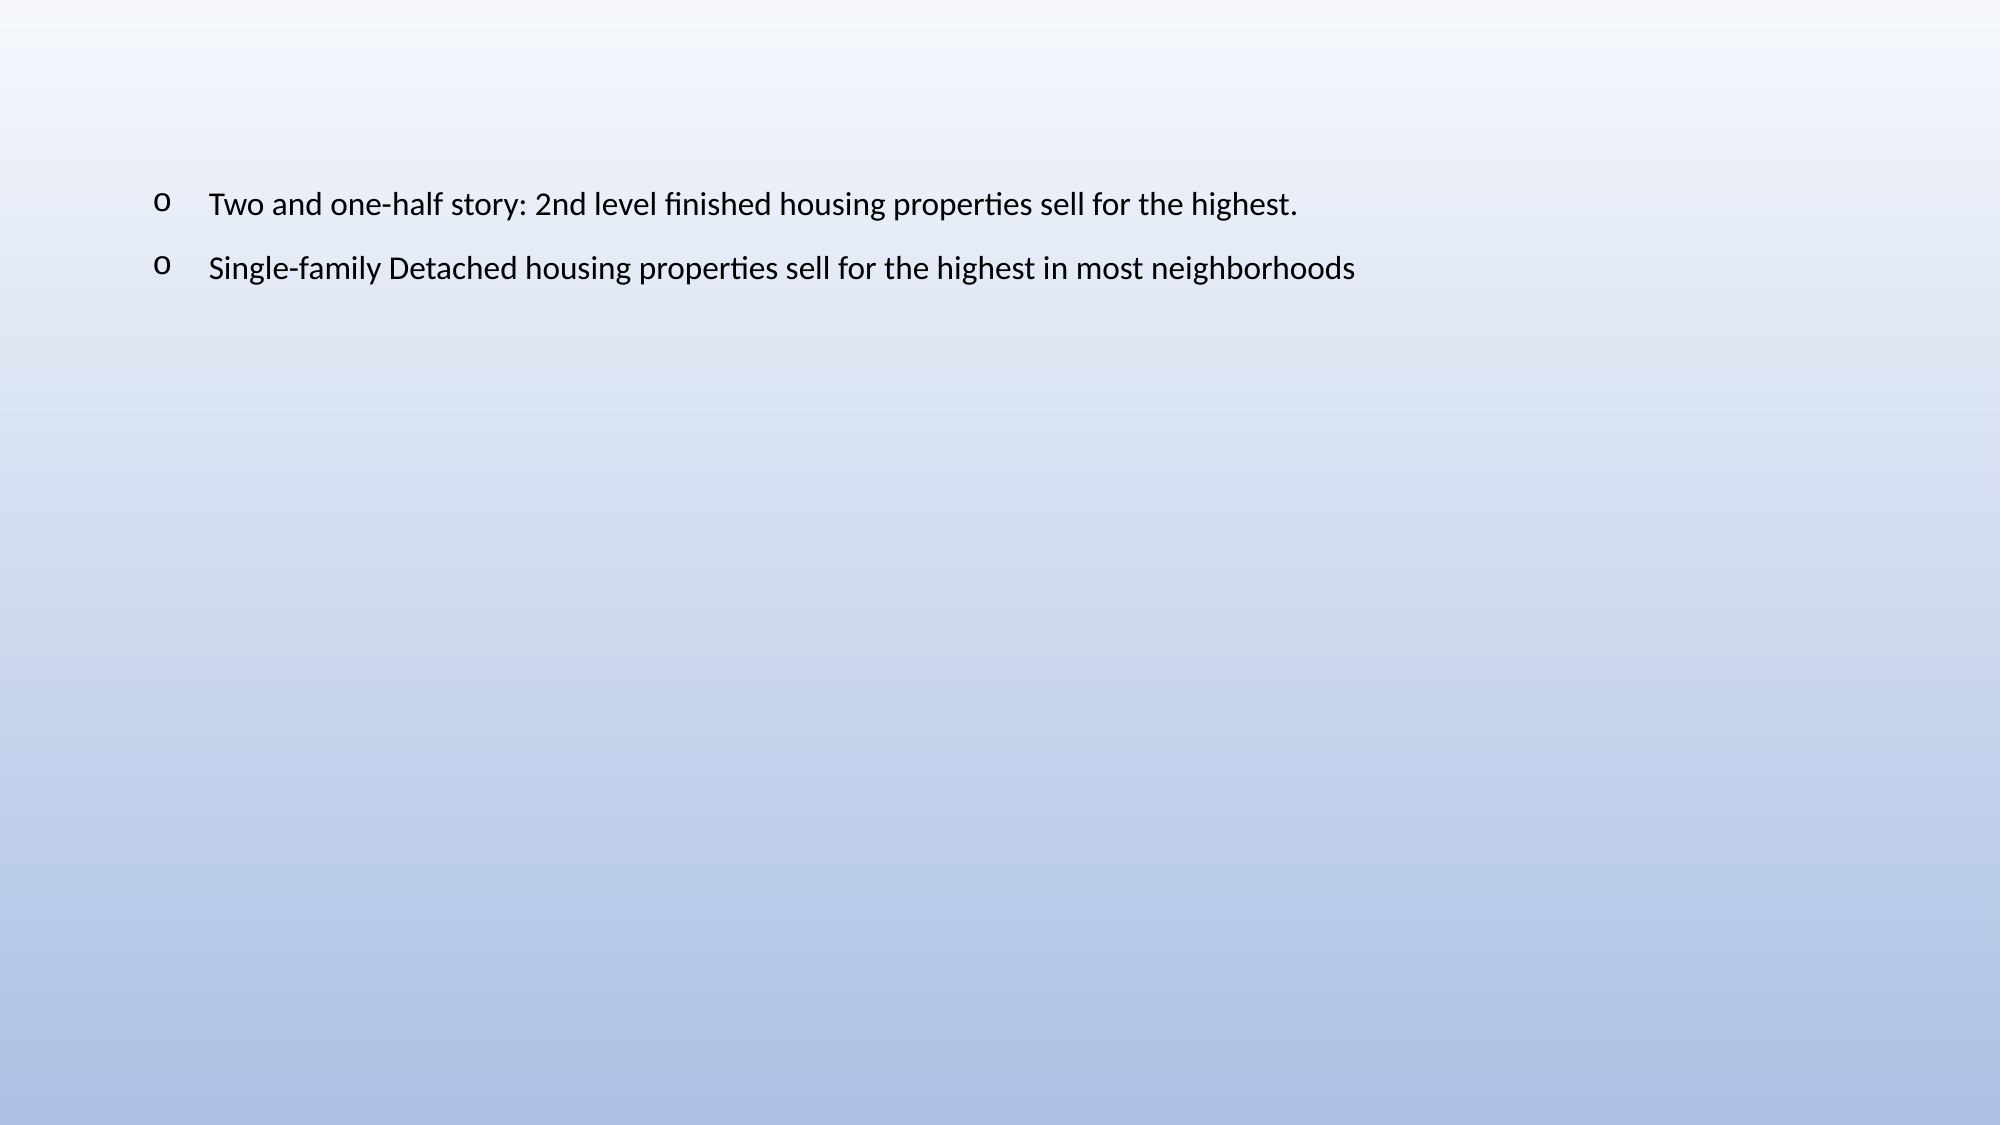

Two and one-half story: 2nd level finished housing properties sell for the highest.
Single-family Detached housing properties sell for the highest in most neighborhoods